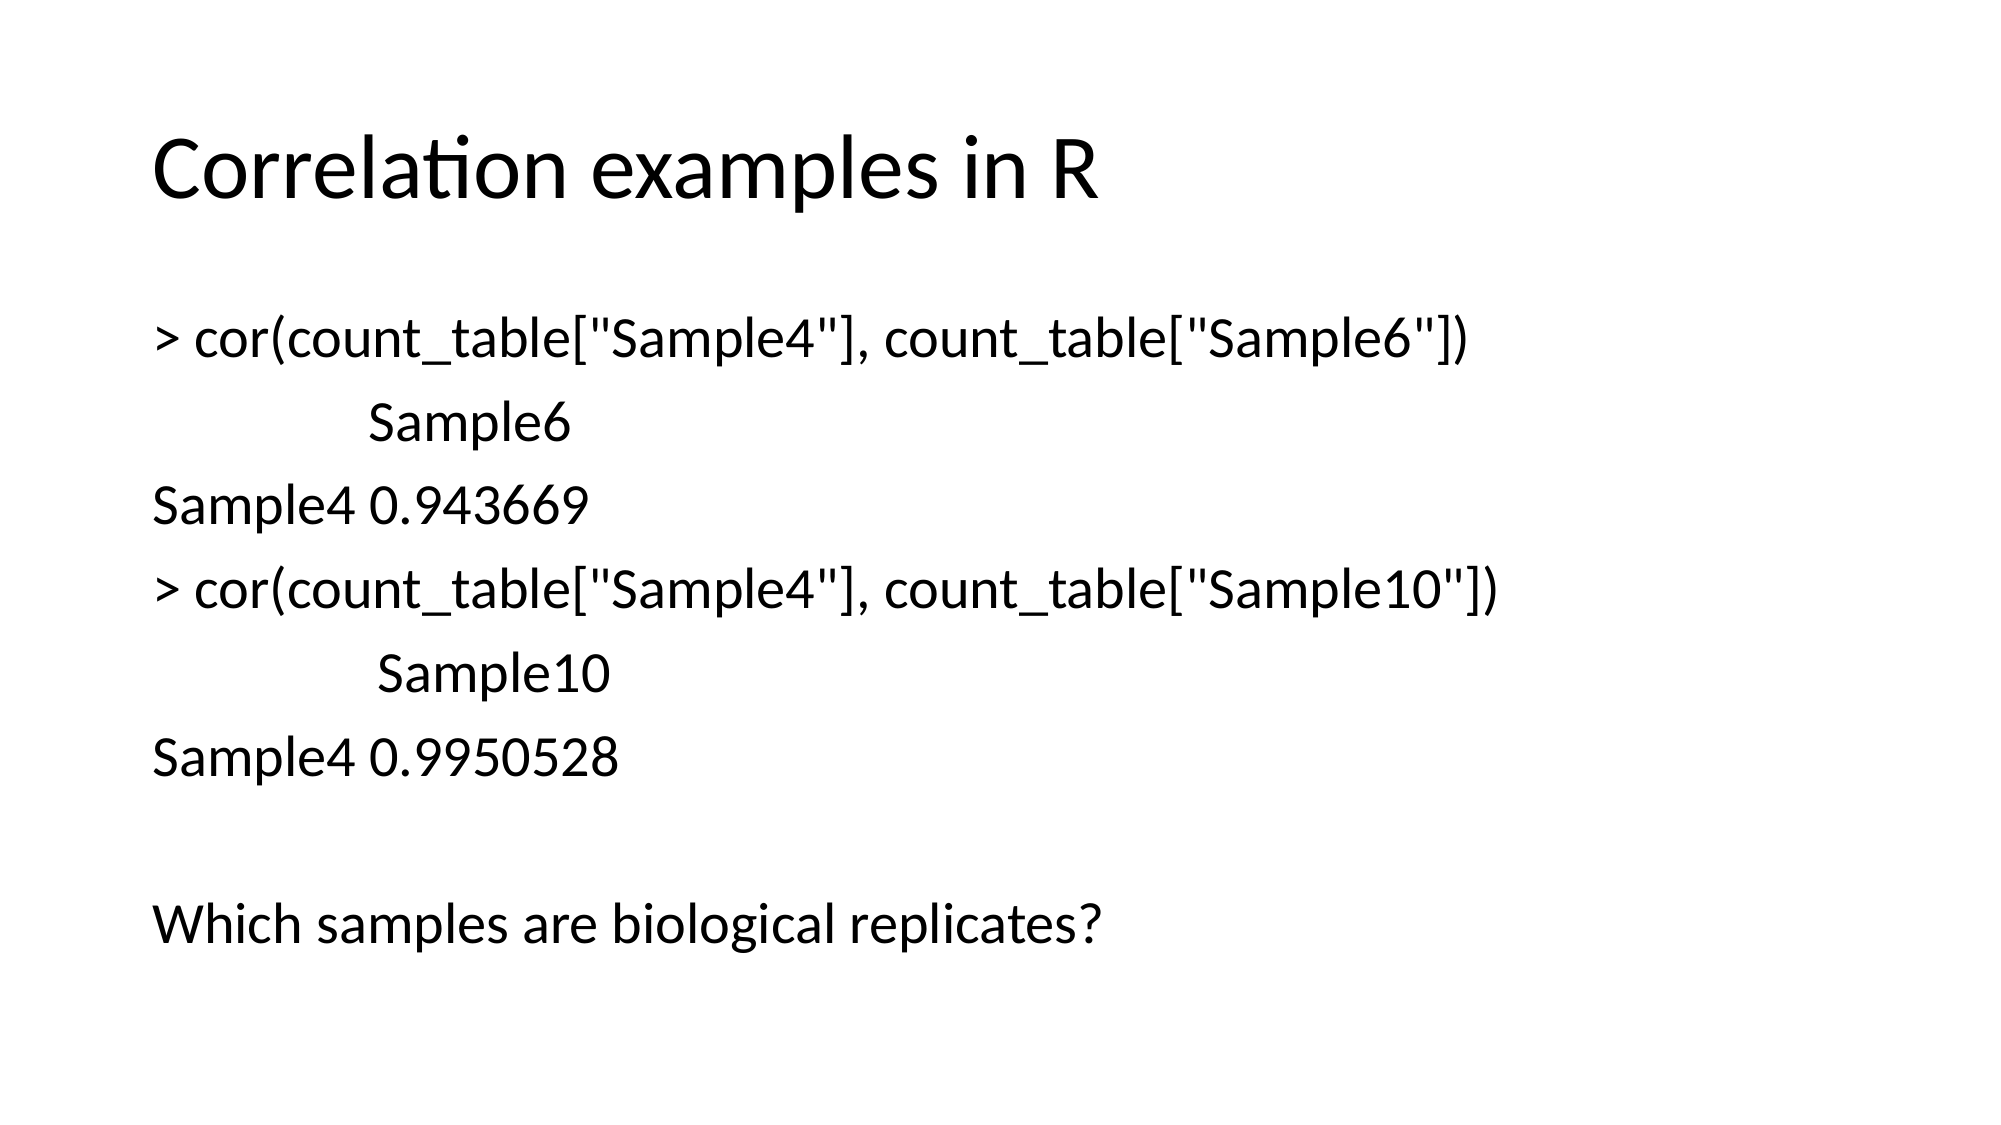

# Correlation examples in R
> cor(count_table["Sample4"], count_table["Sample6"])
        	     Sample6
Sample4 0.943669
> cor(count_table["Sample4"], count_table["Sample10"])
                 Sample10
Sample4 0.9950528

Which samples are biological replicates?